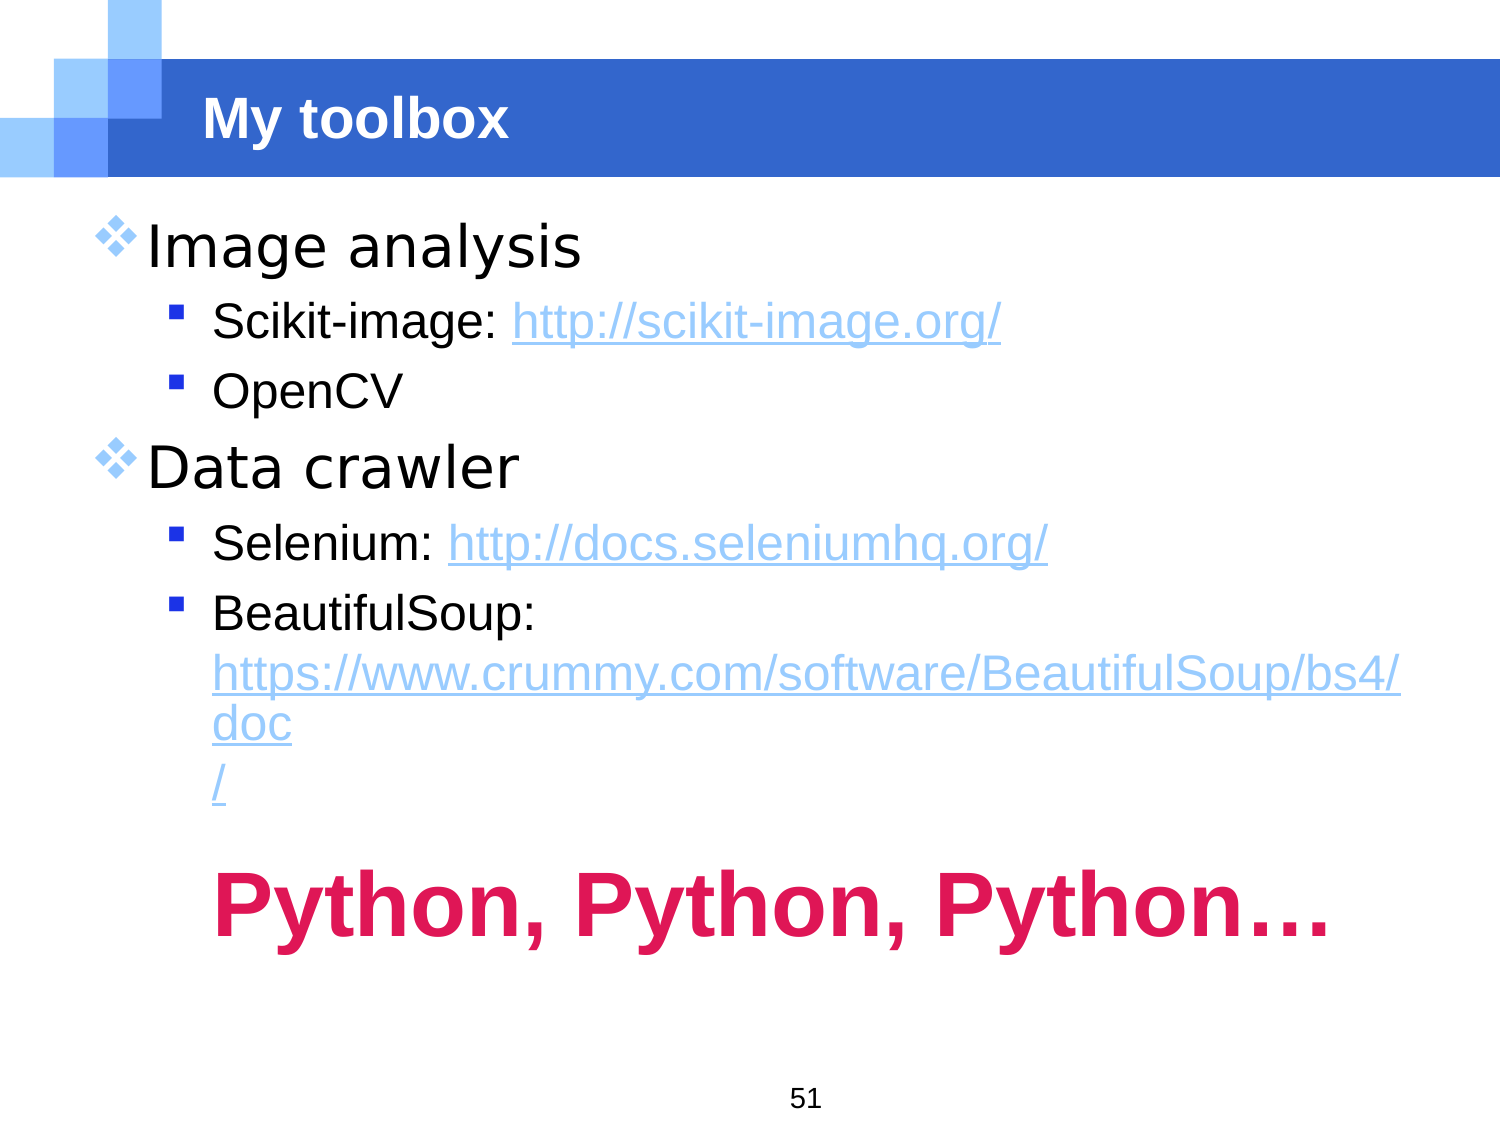

# My toolbox
Image analysis
Scikit-image: http://scikit-image.org/
OpenCV
Data crawler
Selenium: http://docs.seleniumhq.org/
BeautifulSoup: https://www.crummy.com/software/BeautifulSoup/bs4/doc/

Python, Python, Python…
51